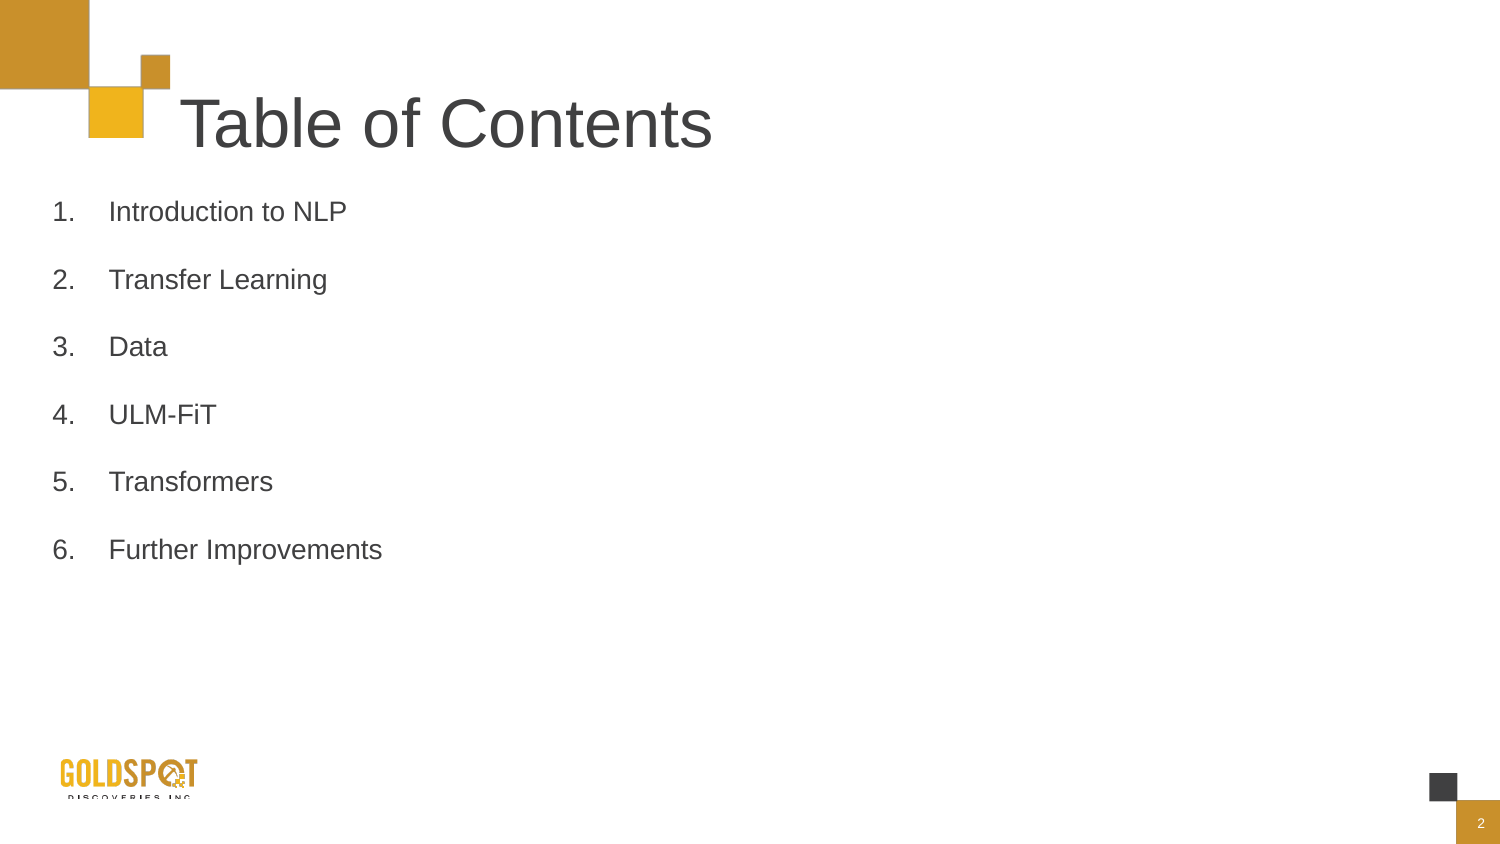

# Table of Contents
Introduction to NLP

Transfer Learning

Data

ULM-FiT

Transformers

Further Improvements
2